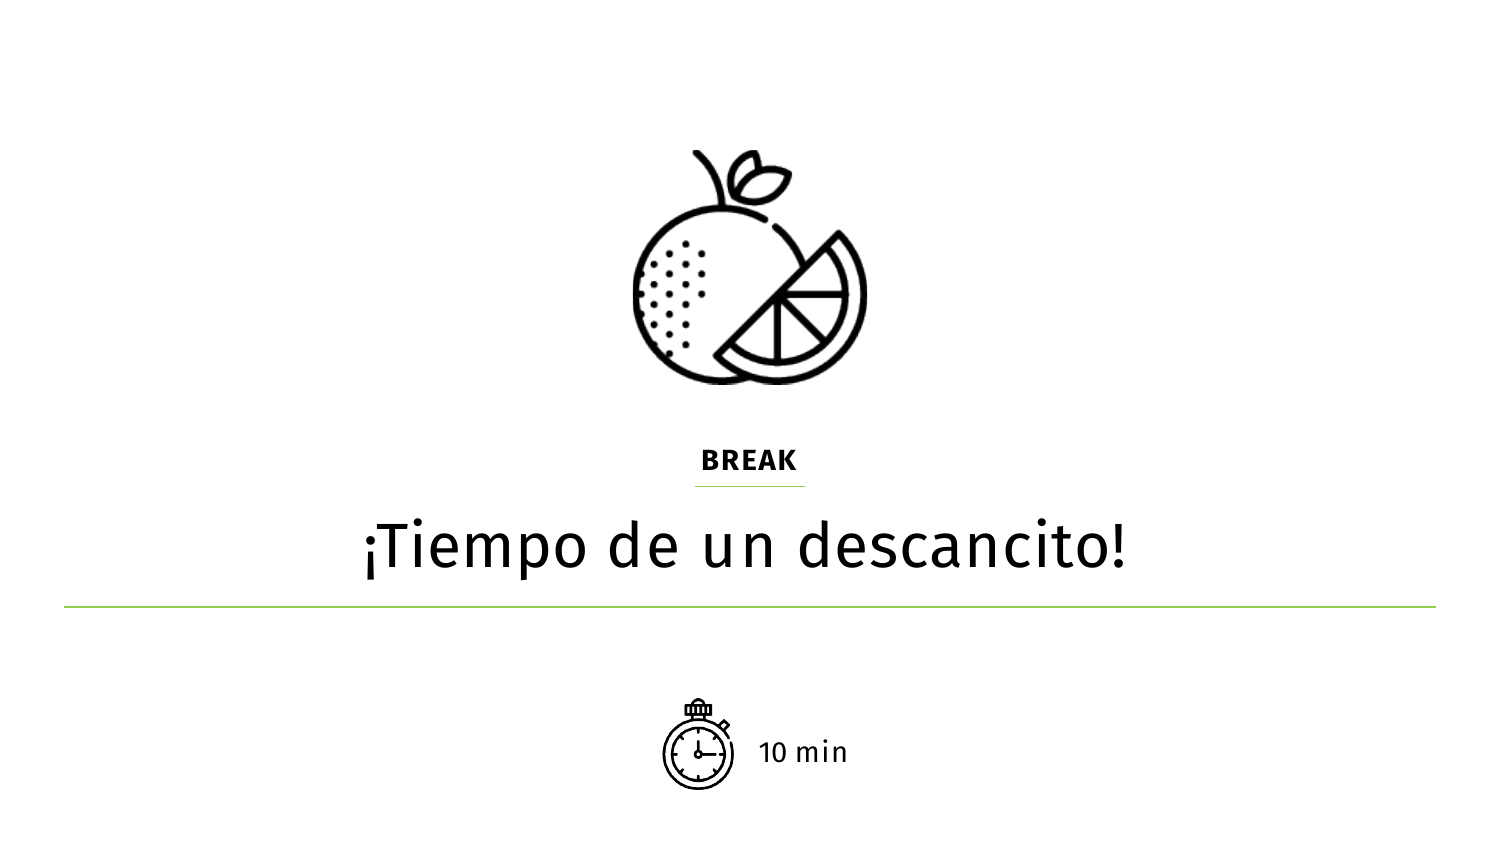

BREAK

¡Tiempo de un descancito!

10 min